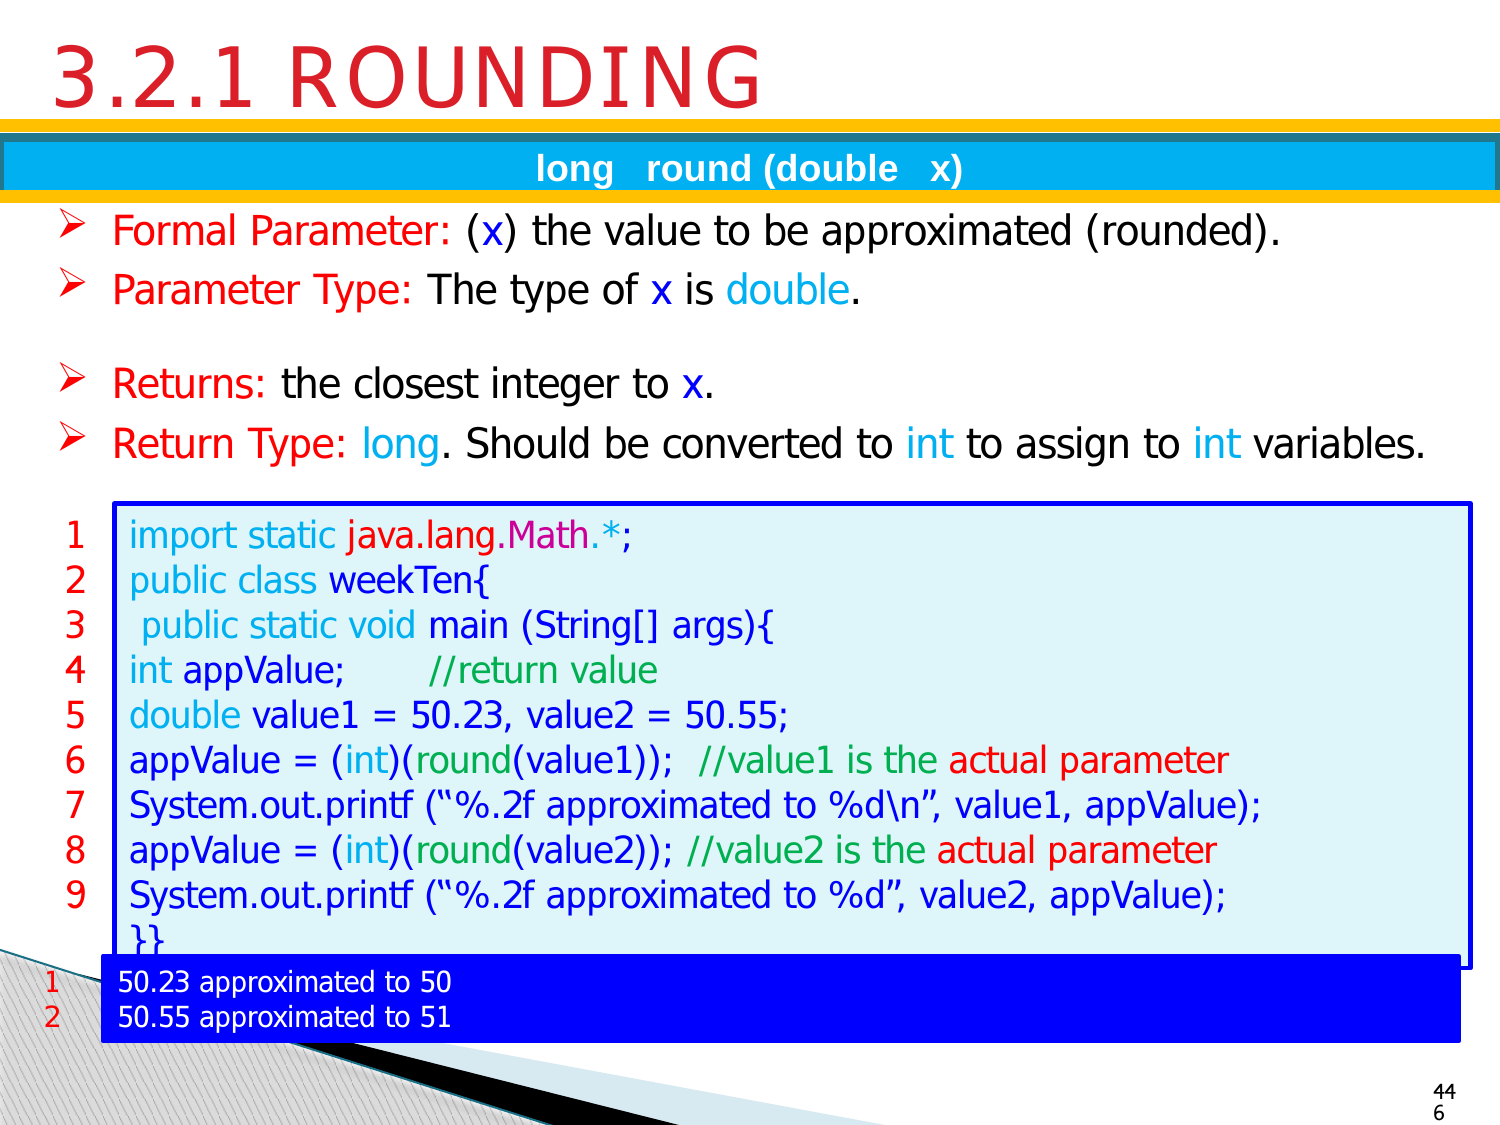

# 3.2.1 ROUNDING
long   round (double   x)
Formal Parameter: (x) the value to be approximated (rounded).
Parameter Type: The type of x is double.
Returns: the closest integer to x.
Return Type: long. Should be converted to int to assign to int variables.
1
2
3
4
5
6
7
8
9
import static java.lang.Math.*;
public class weekTen{
 public static void main (String[] args){
int appValue;	//return value
double value1 = 50.23, value2 = 50.55;
appValue = (int)(round(value1));  //value1 is the actual parameter
System.out.printf (“%.2f approximated to %d\n”, value1, appValue);
appValue = (int)(round(value2)); //value2 is the actual parameter
System.out.printf (“%.2f approximated to %d”, value2, appValue);
}}
1
2
50.23 approximated to 50
50.55 approximated to 51
446